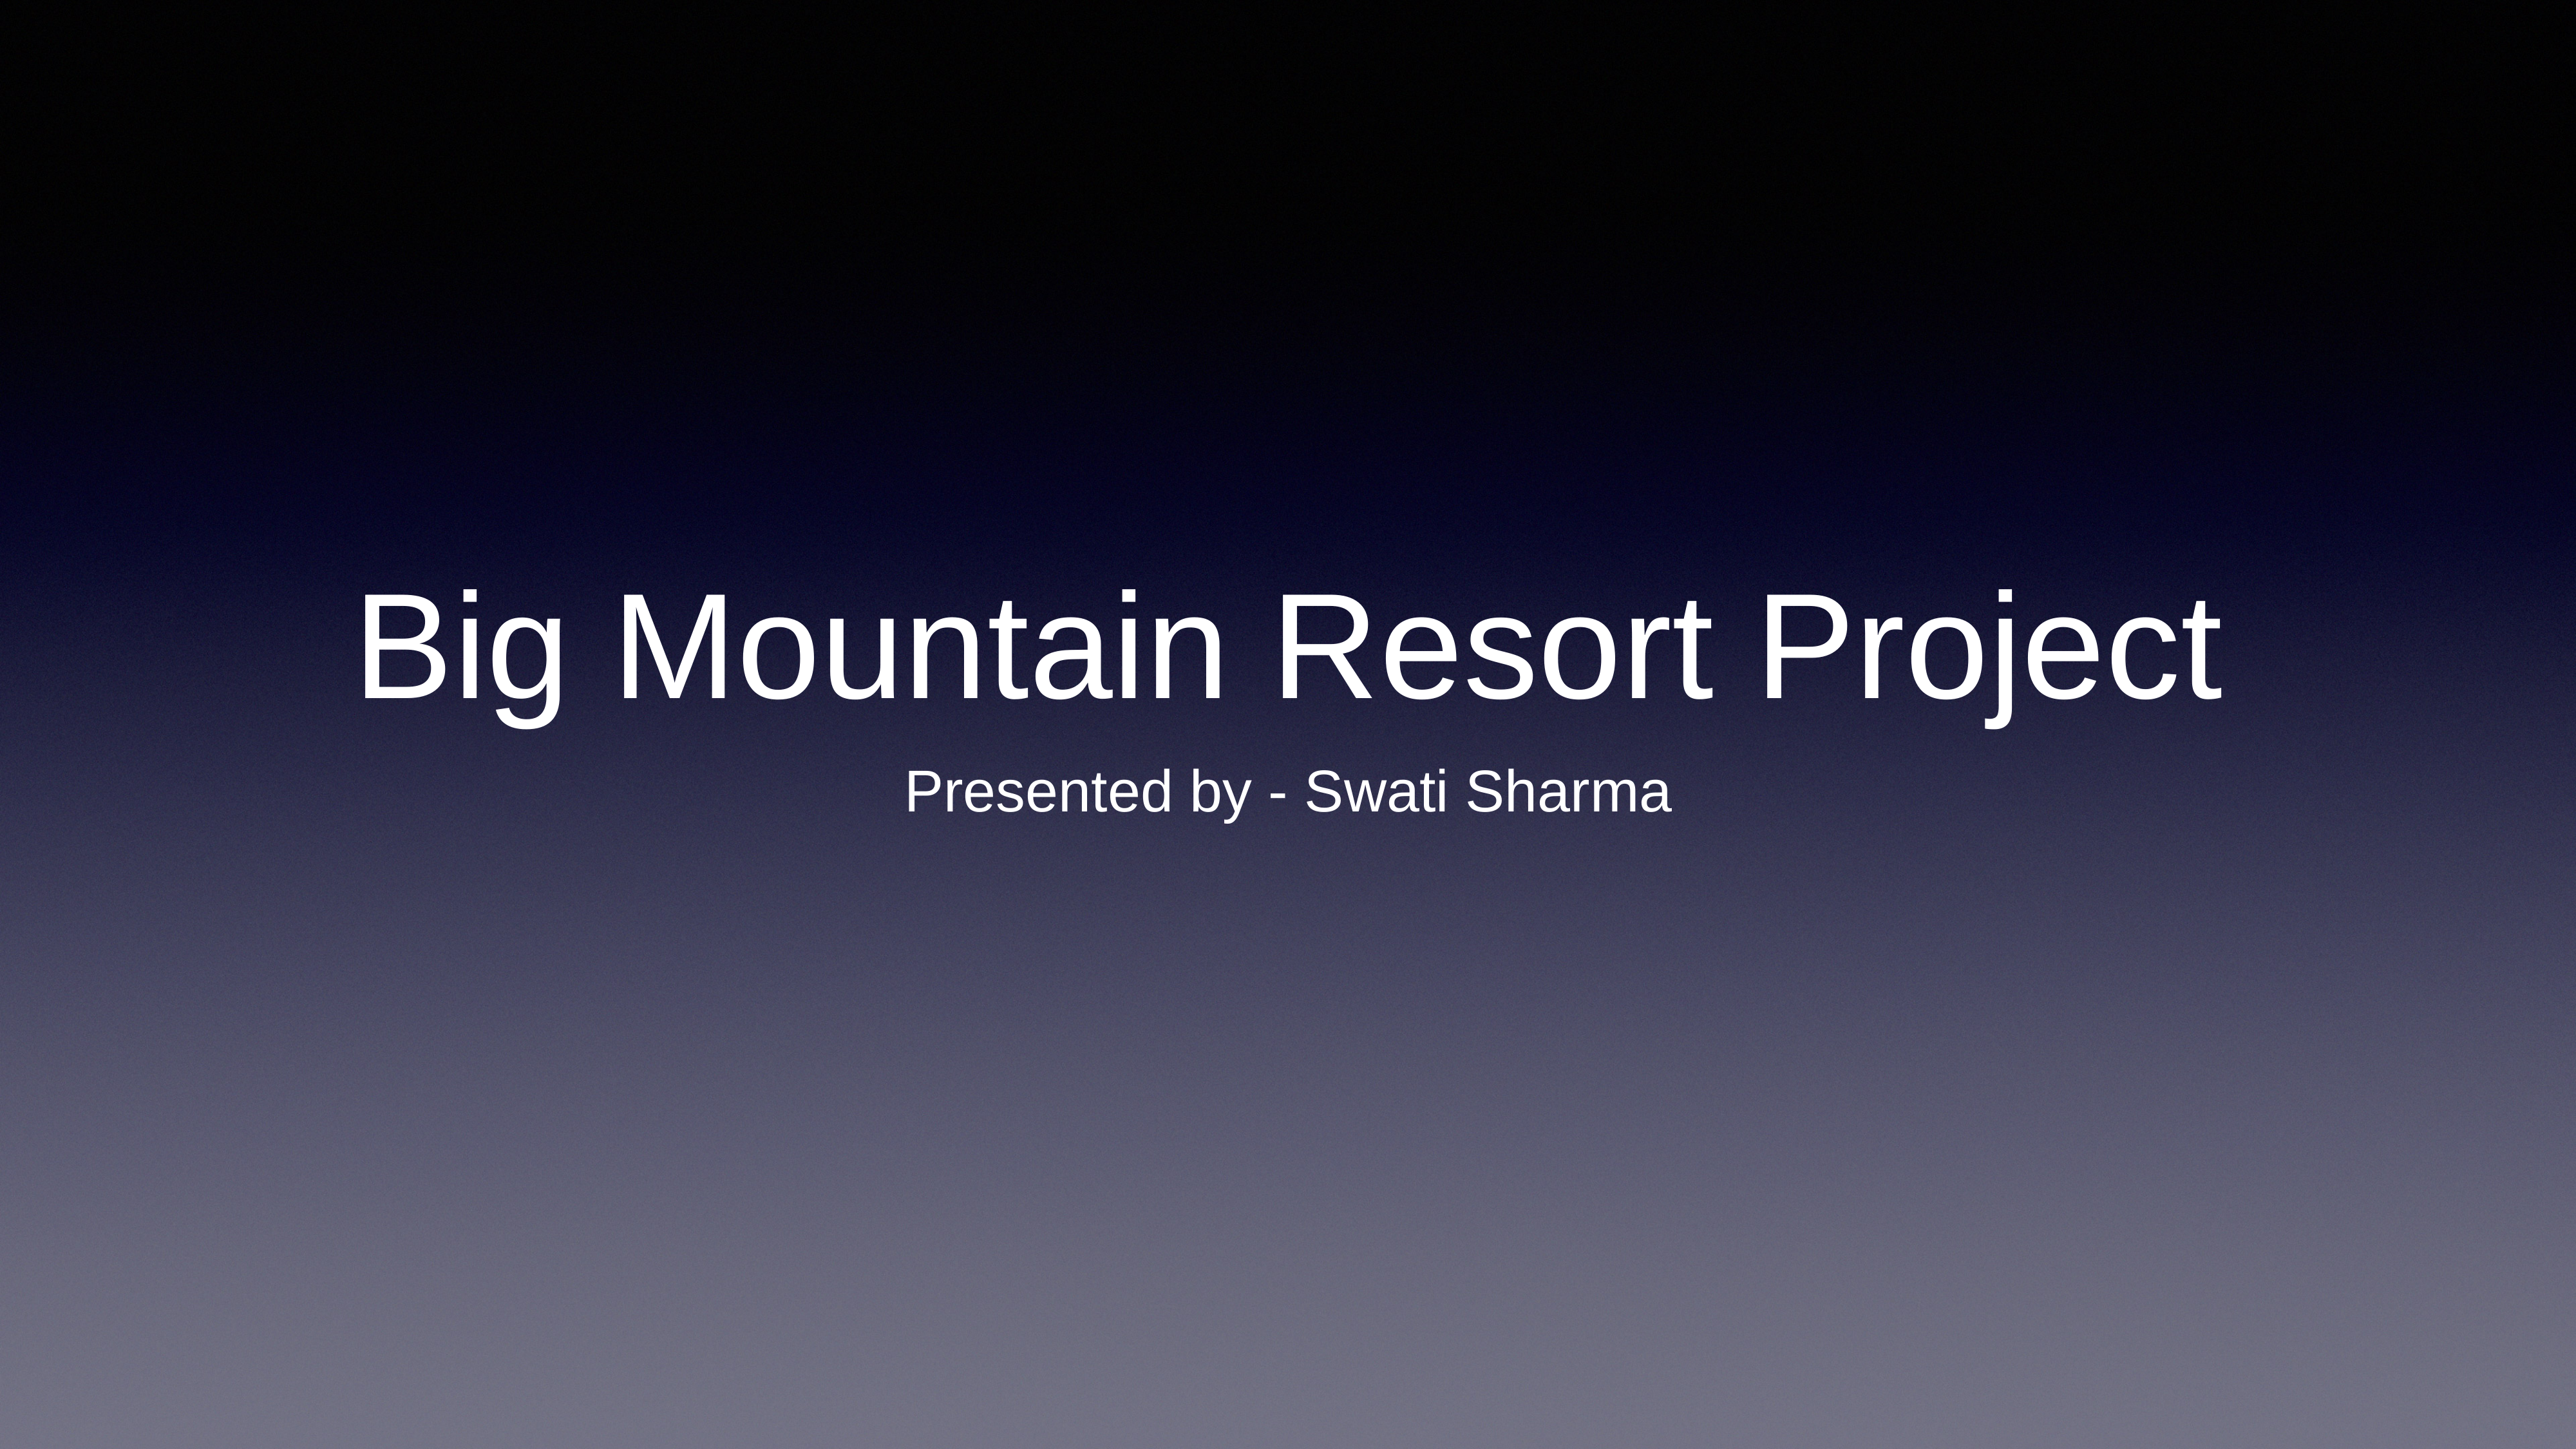

# Big Mountain Resort Project
Presented by - Swati Sharma